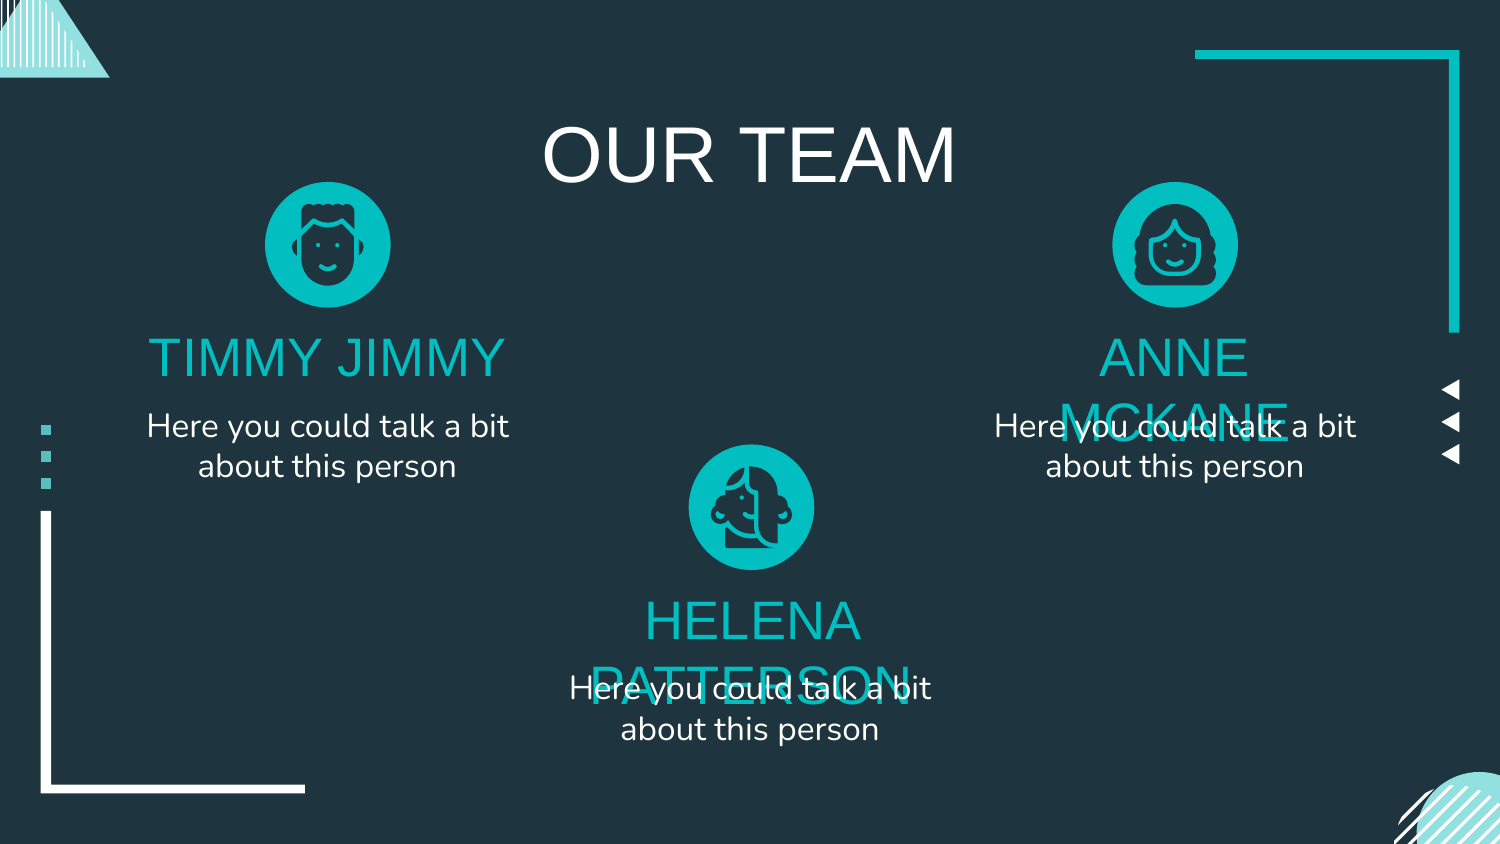

# OUR TEAM

TIMMY JIMMY
ANNE MCKANE
Here you could talk a bit about this person
Here you could talk a bit about this person

HELENA PATTERSON
Here you could talk a bit about this person